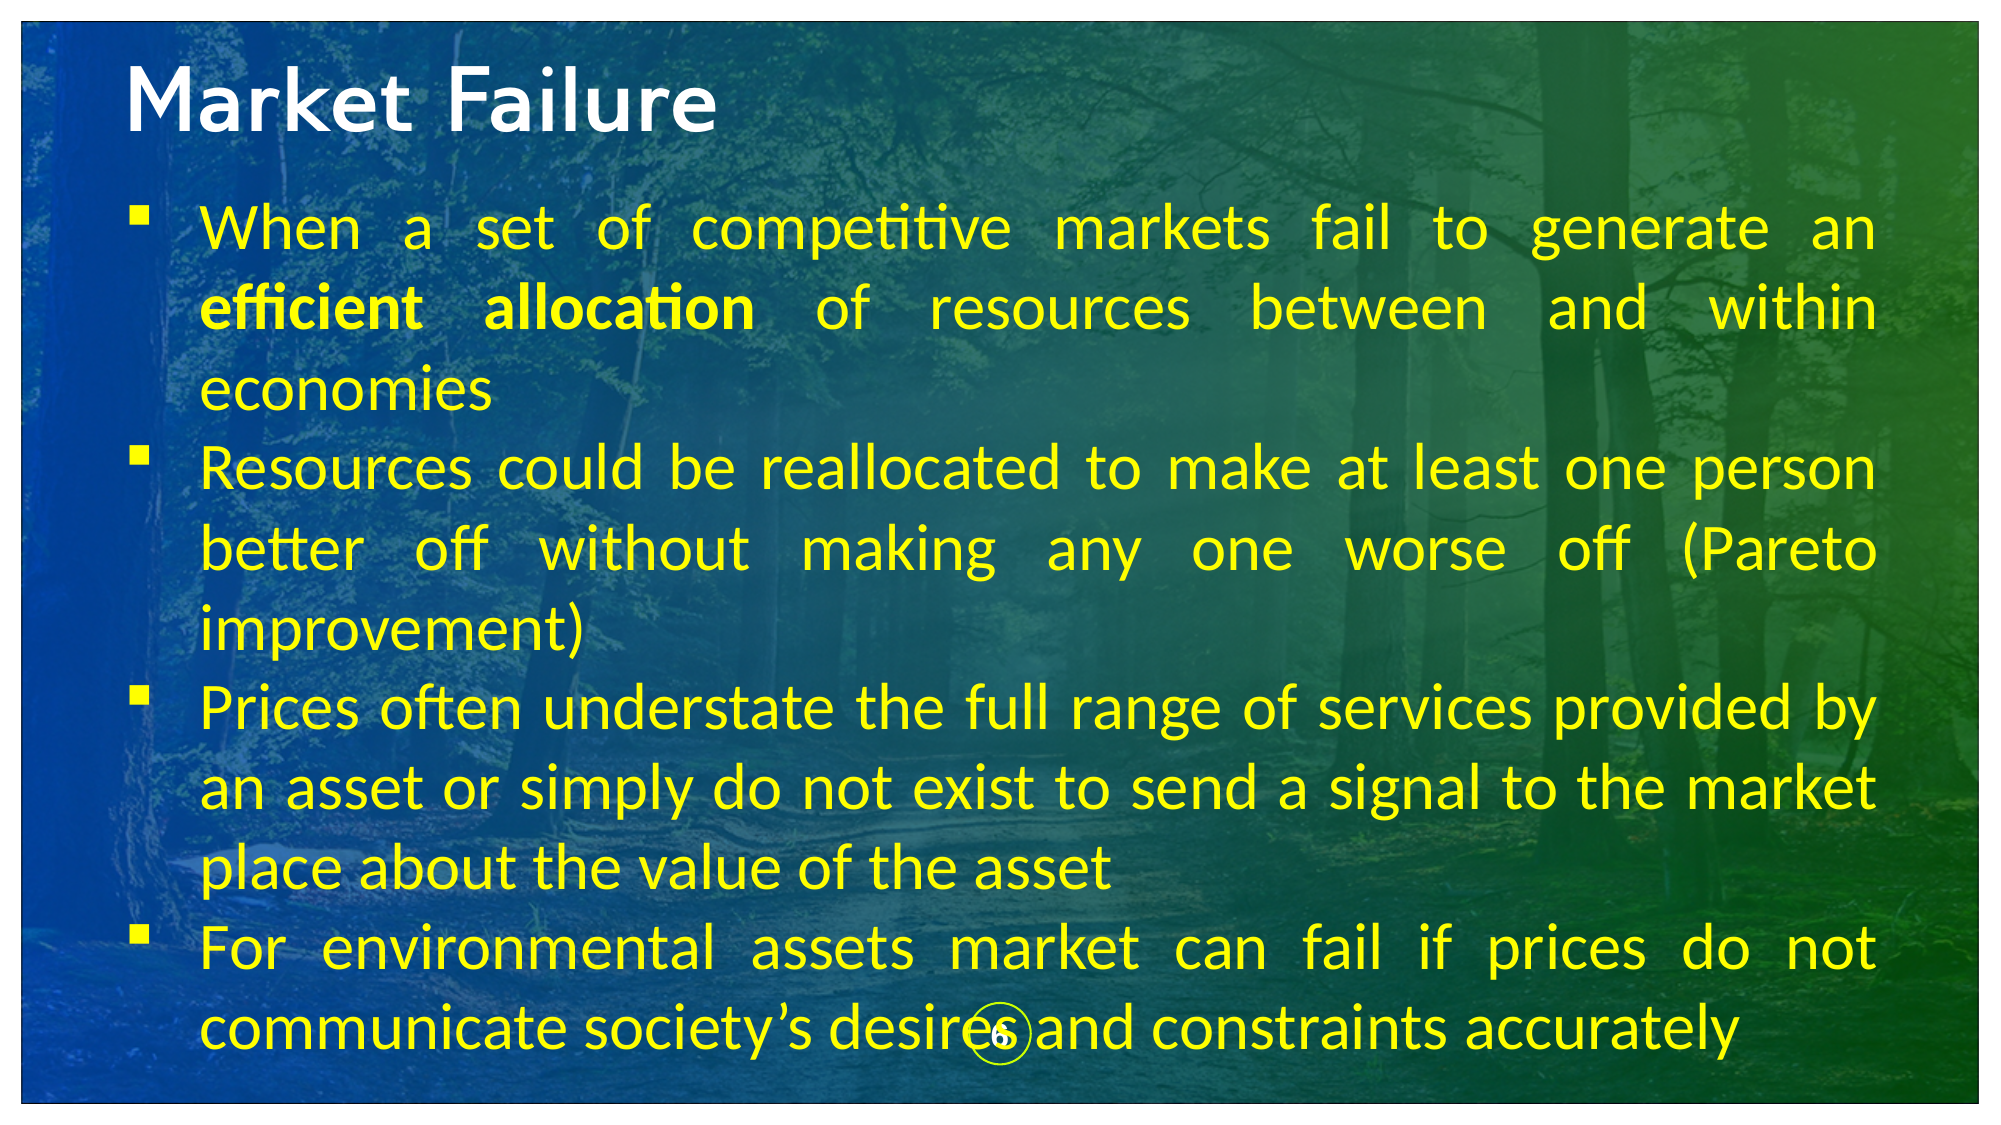

Market Failure
When a set of competitive markets fail to generate an efficient allocation of resources between and within economies
Resources could be reallocated to make at least one person better off without making any one worse off (Pareto improvement)
Prices often understate the full range of services provided by an asset or simply do not exist to send a signal to the market place about the value of the asset
For environmental assets market can fail if prices do not communicate society’s desires and constraints accurately

6